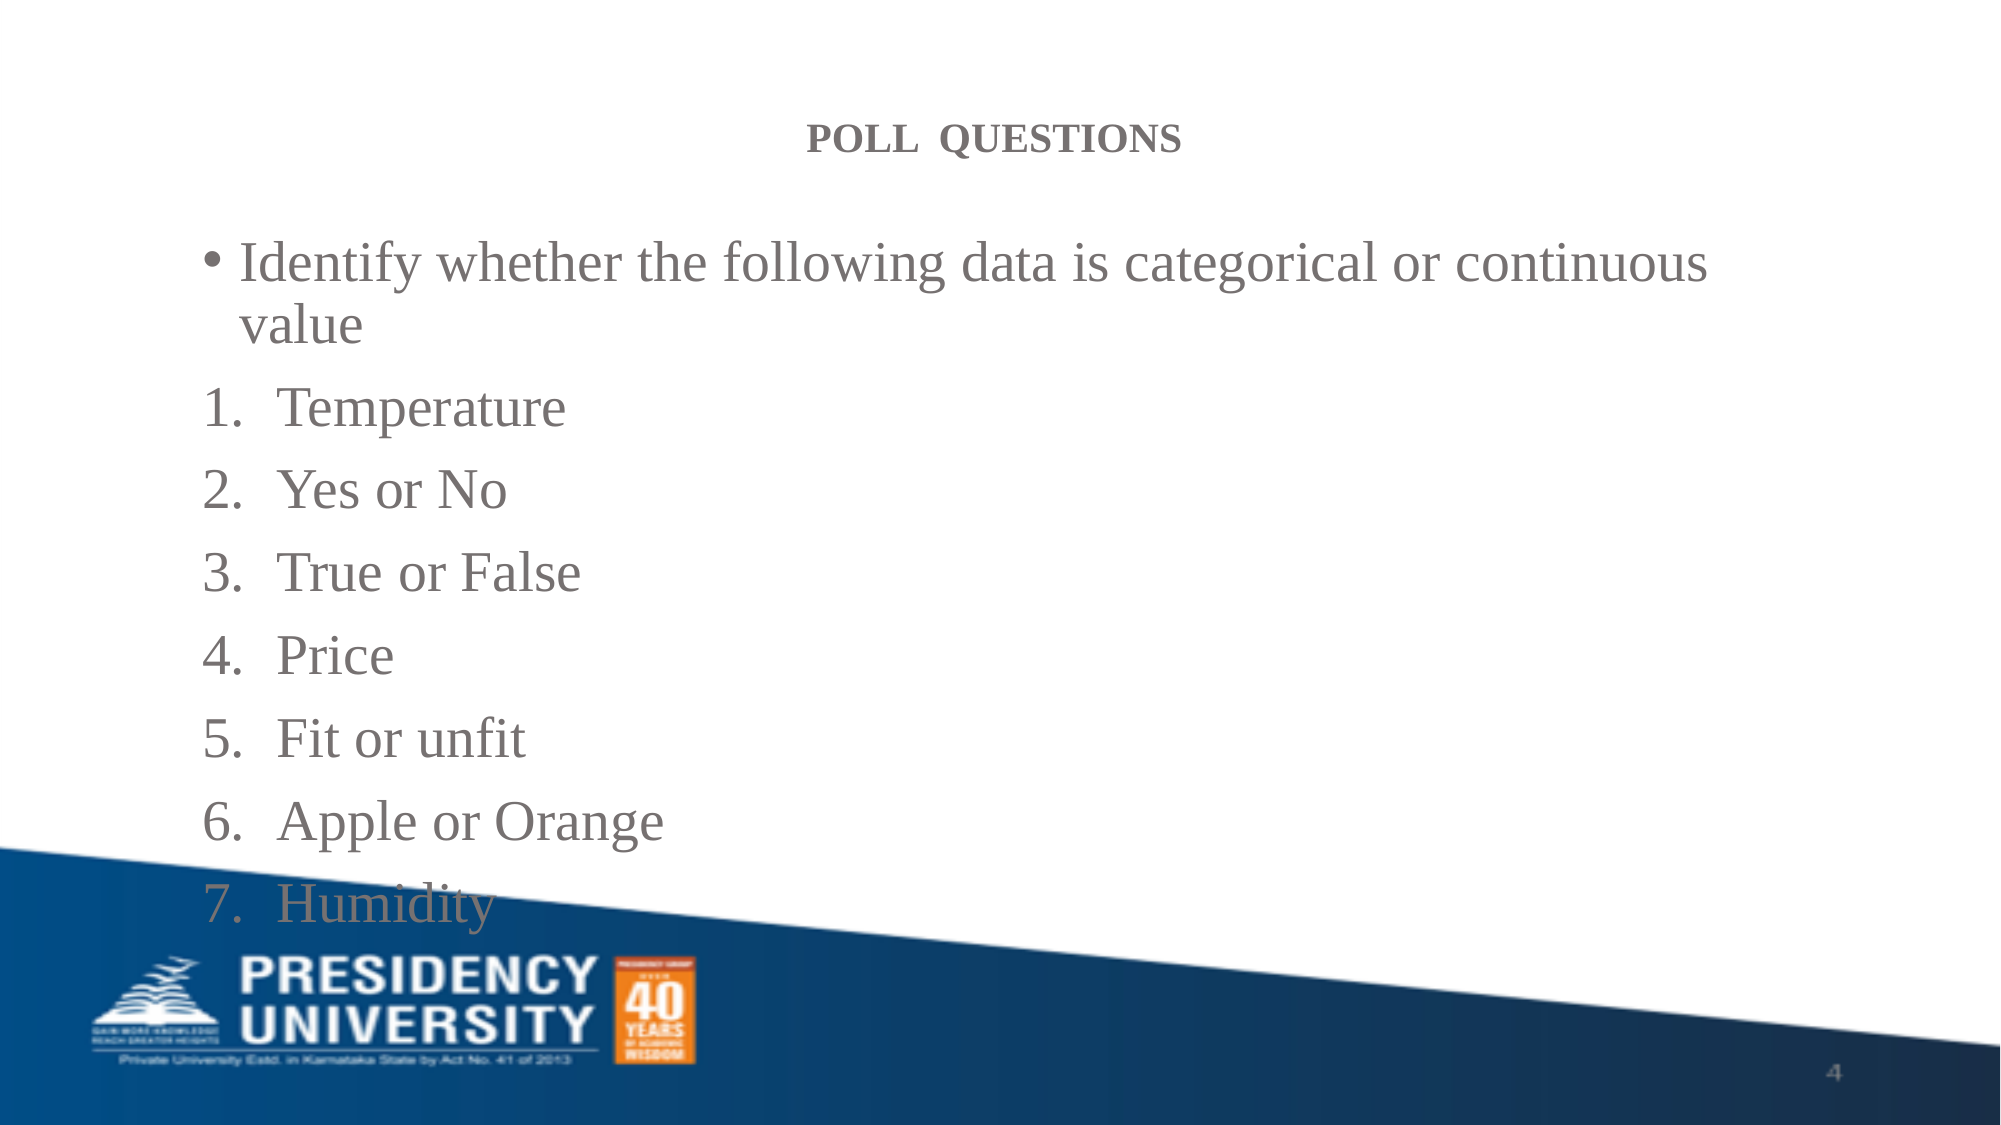

# POLL  QUESTIONS
Identify whether the following data is categorical or continuous value
Temperature
Yes or No
True or False
Price
Fit or unfit
Apple or Orange
Humidity